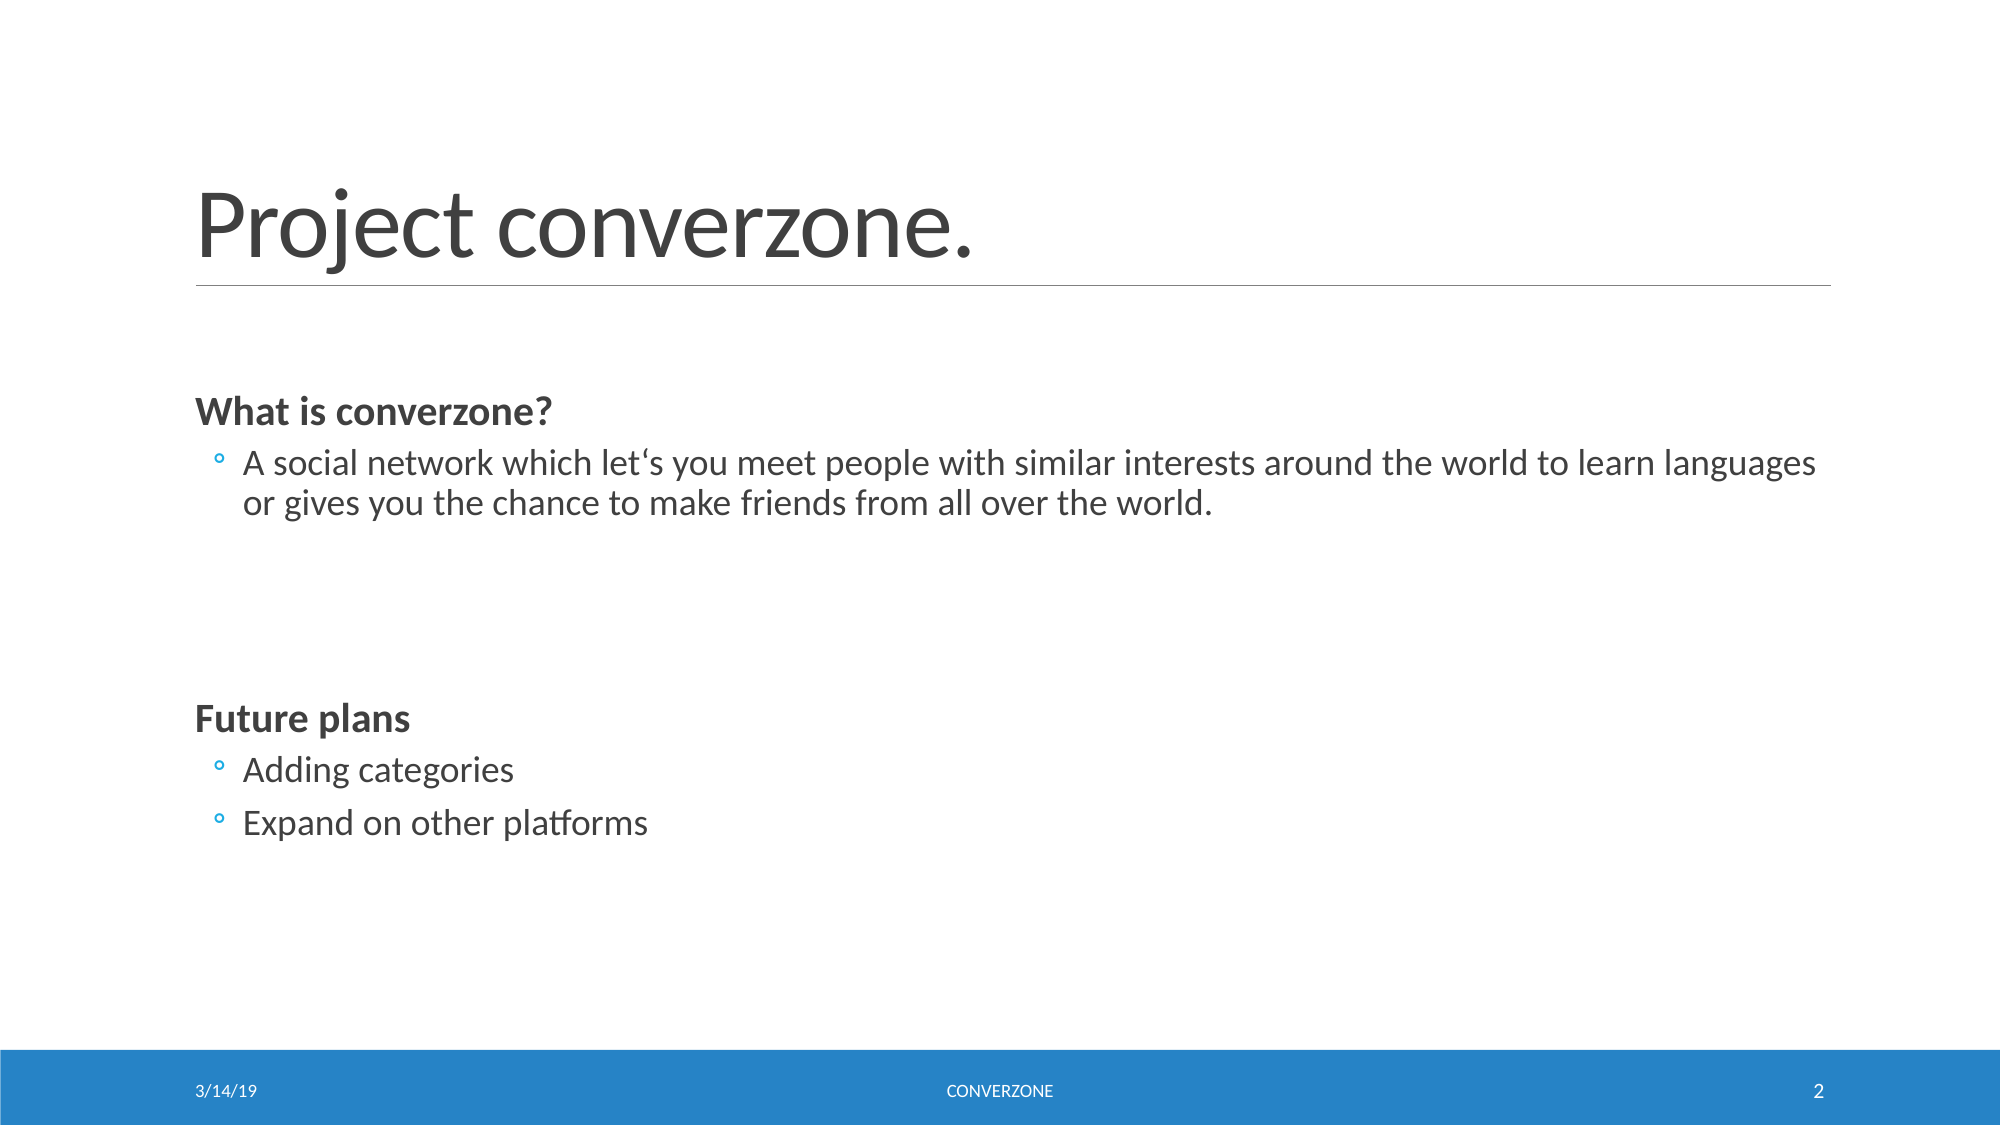

# Project converzone.

What is converzone?
A social network which let‘s you meet people with similar interests around the world to learn languages or gives you the chance to make friends from all over the world.

Future plans
Adding categories
Expand on other platforms
3/14/19
converzone
2